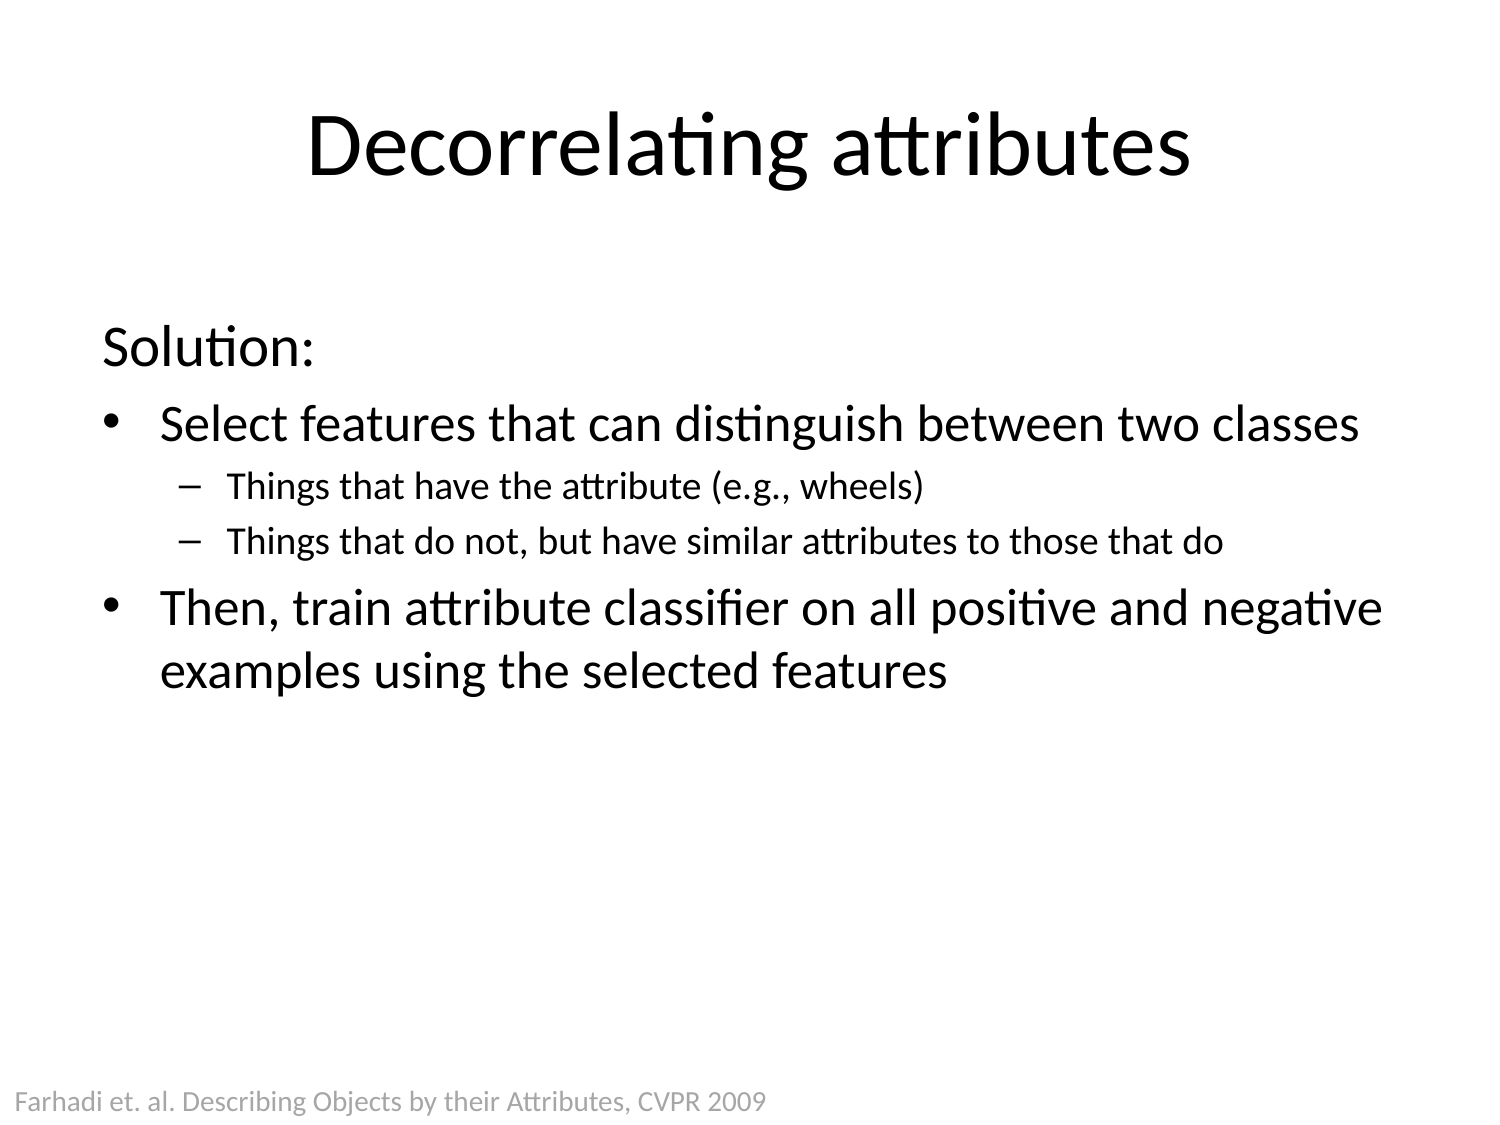

# Decorrelating attributes
Solution:
Select features that can distinguish between two classes
Things that have the attribute (e.g., wheels)
Things that do not, but have similar attributes to those that do
Then, train attribute classifier on all positive and negative examples using the selected features
Farhadi et. al. Describing Objects by their Attributes, CVPR 2009